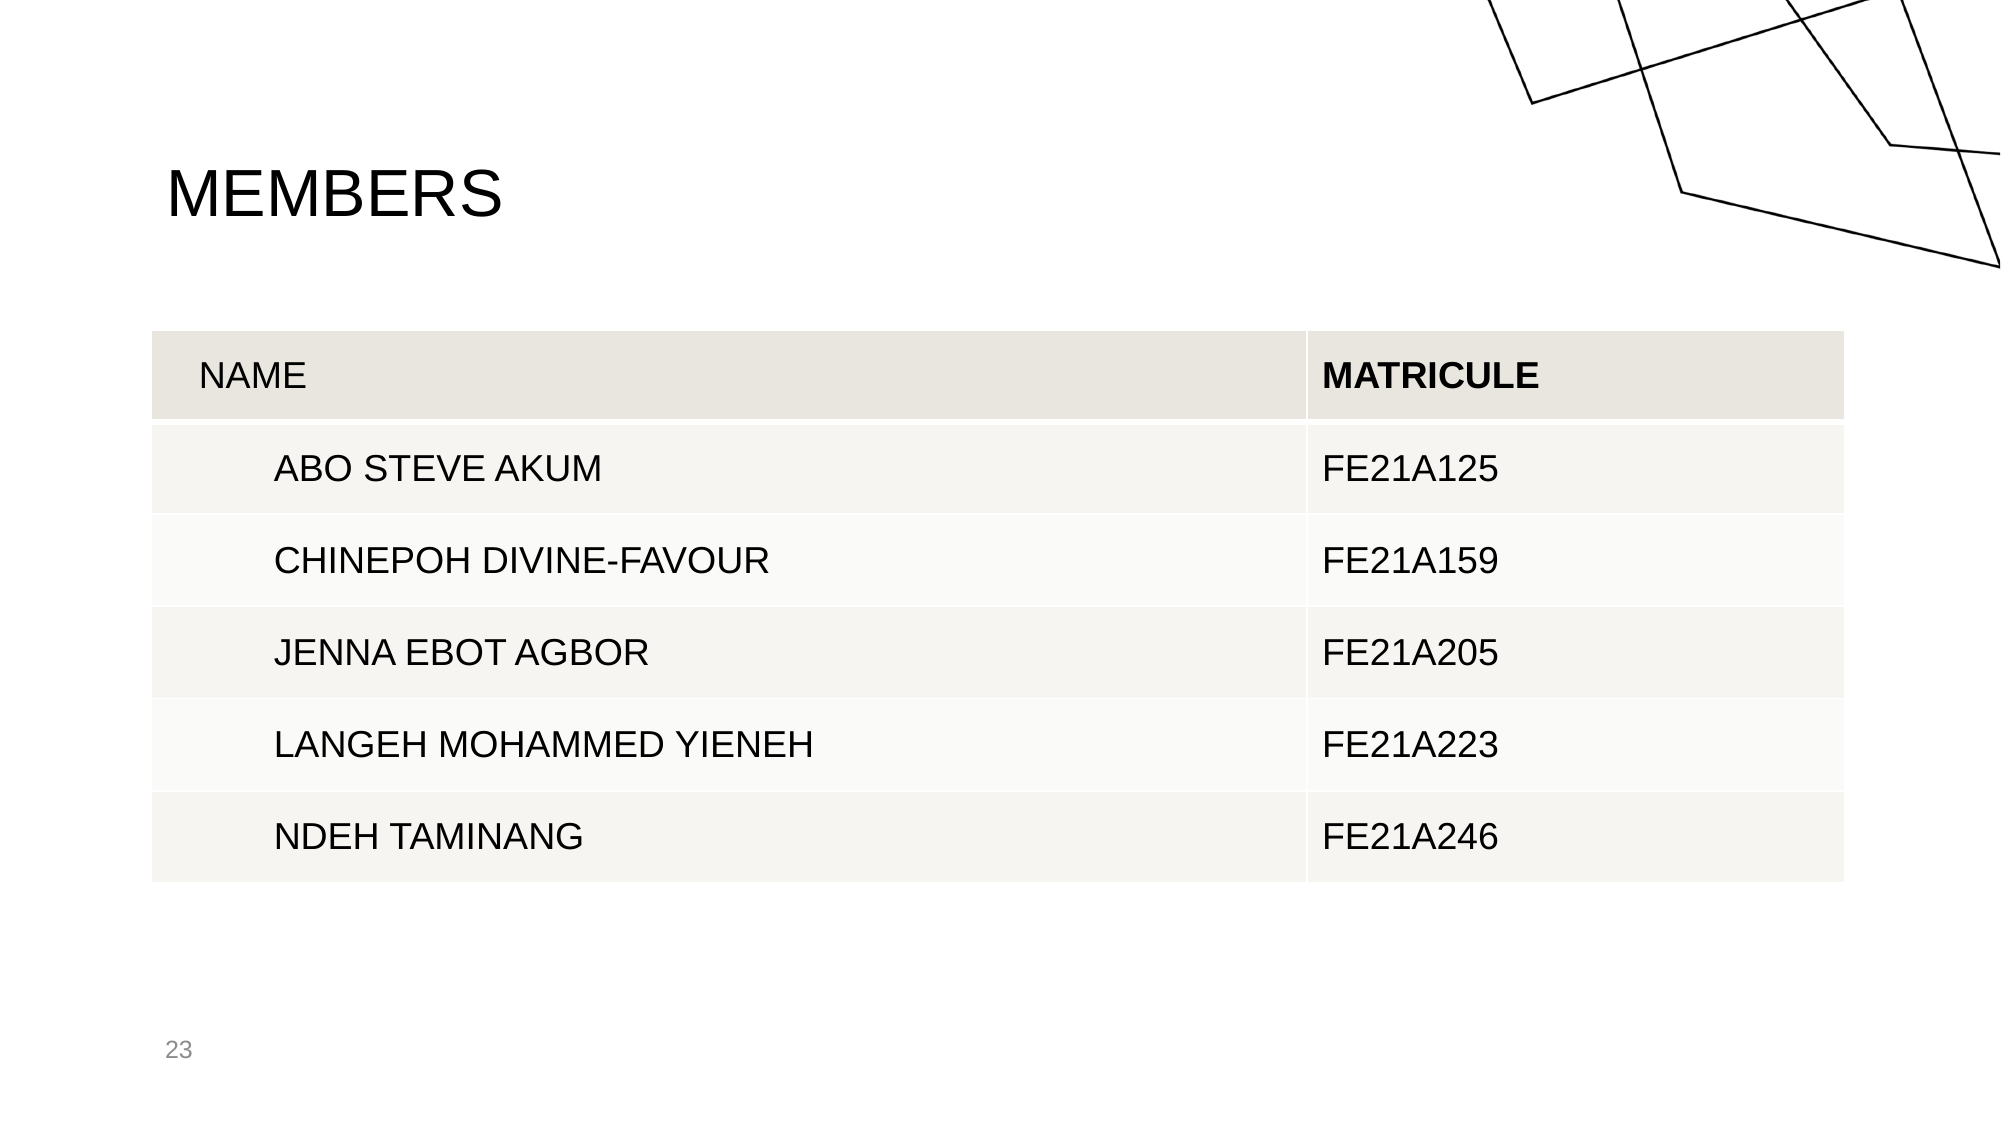

# Members
| NAME | MATRICULE |
| --- | --- |
| ABO STEVE AKUM | FE21A125 |
| CHINEPOH DIVINE-FAVOUR | FE21A159 |
| JENNA EBOT AGBOR | FE21A205 |
| LANGEH MOHAMMED YIENEH | FE21A223 |
| NDEH TAMINANG | FE21A246 |
23